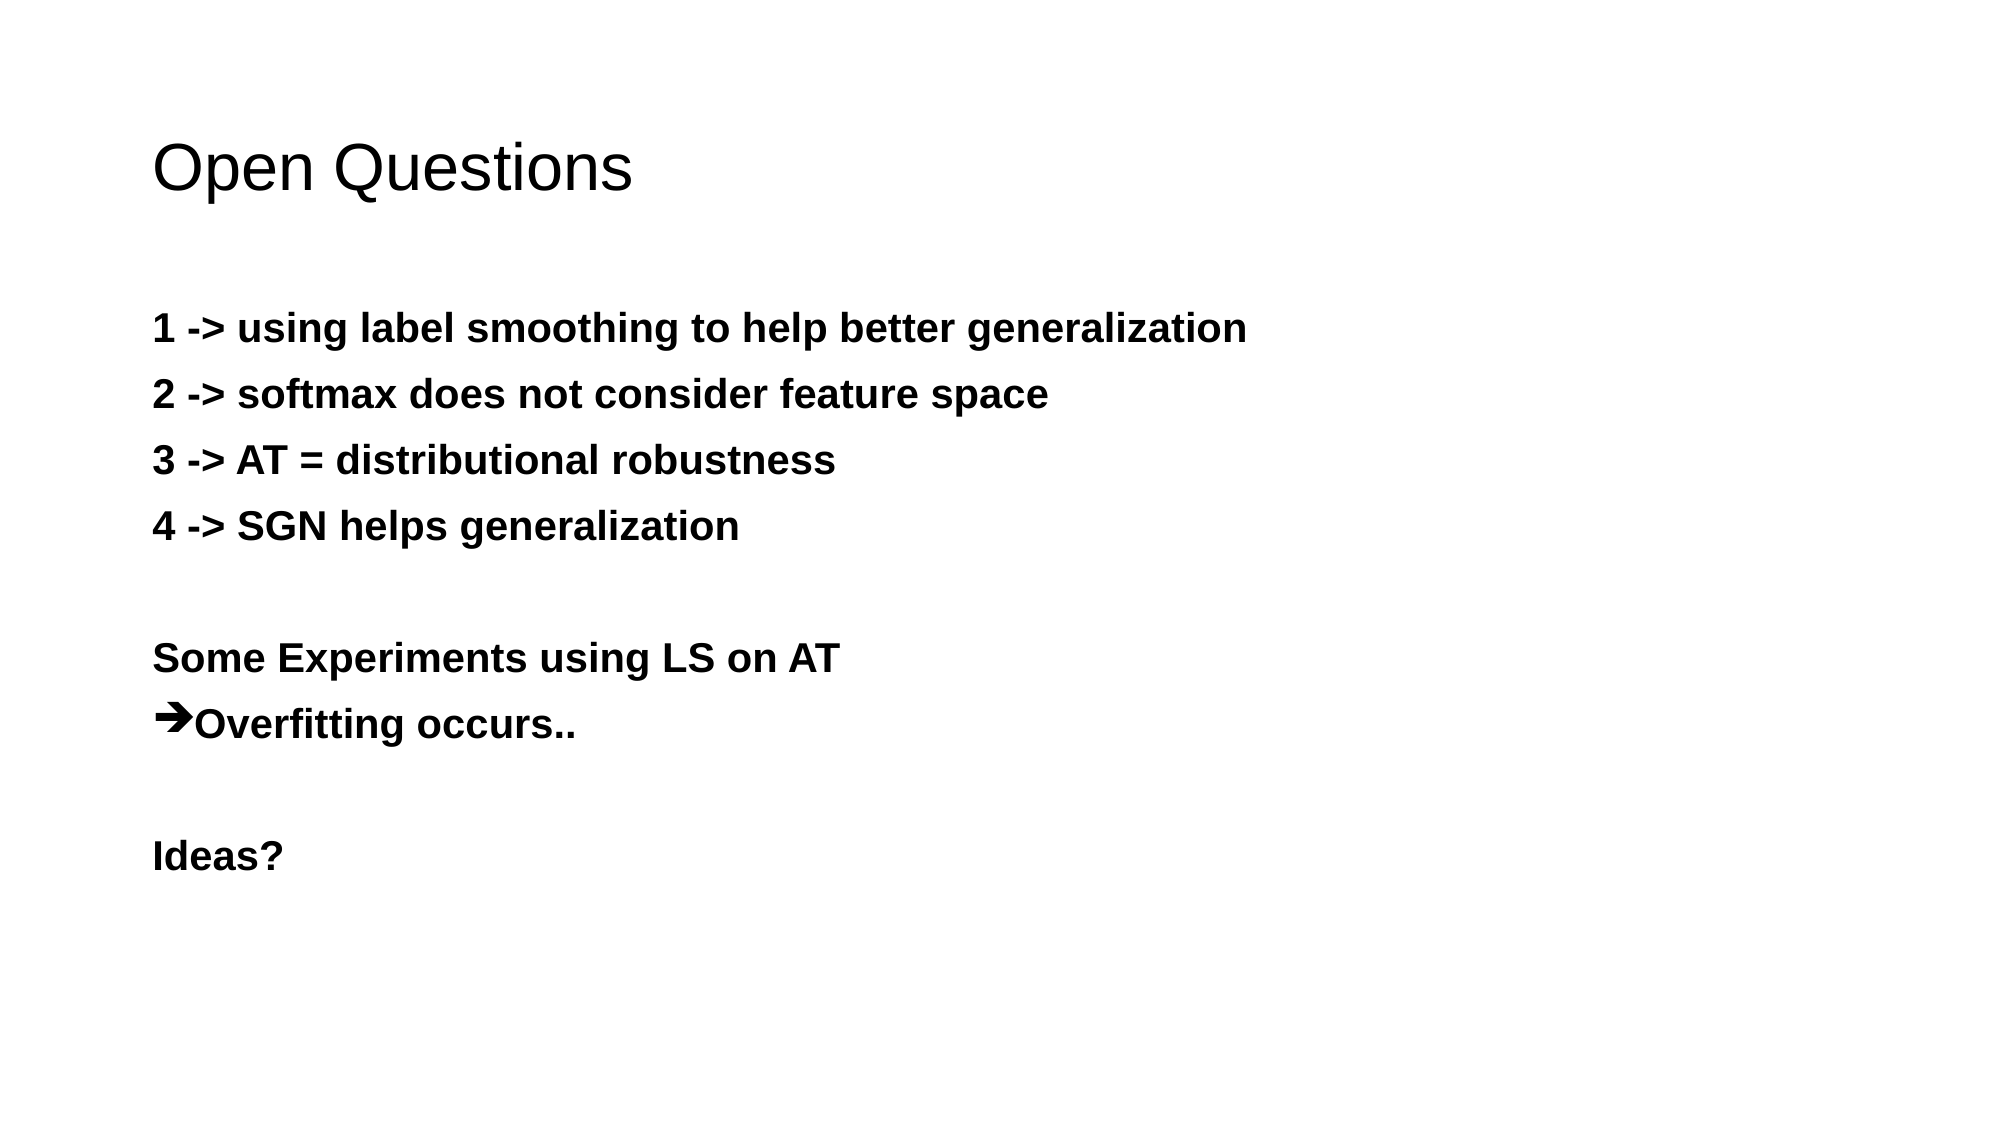

# Open Questions
1 -> using label smoothing to help better generalization
2 -> softmax does not consider feature space
3 -> AT = distributional robustness
4 -> SGN helps generalization

Some Experiments using LS on AT
Overfitting occurs..

Ideas?